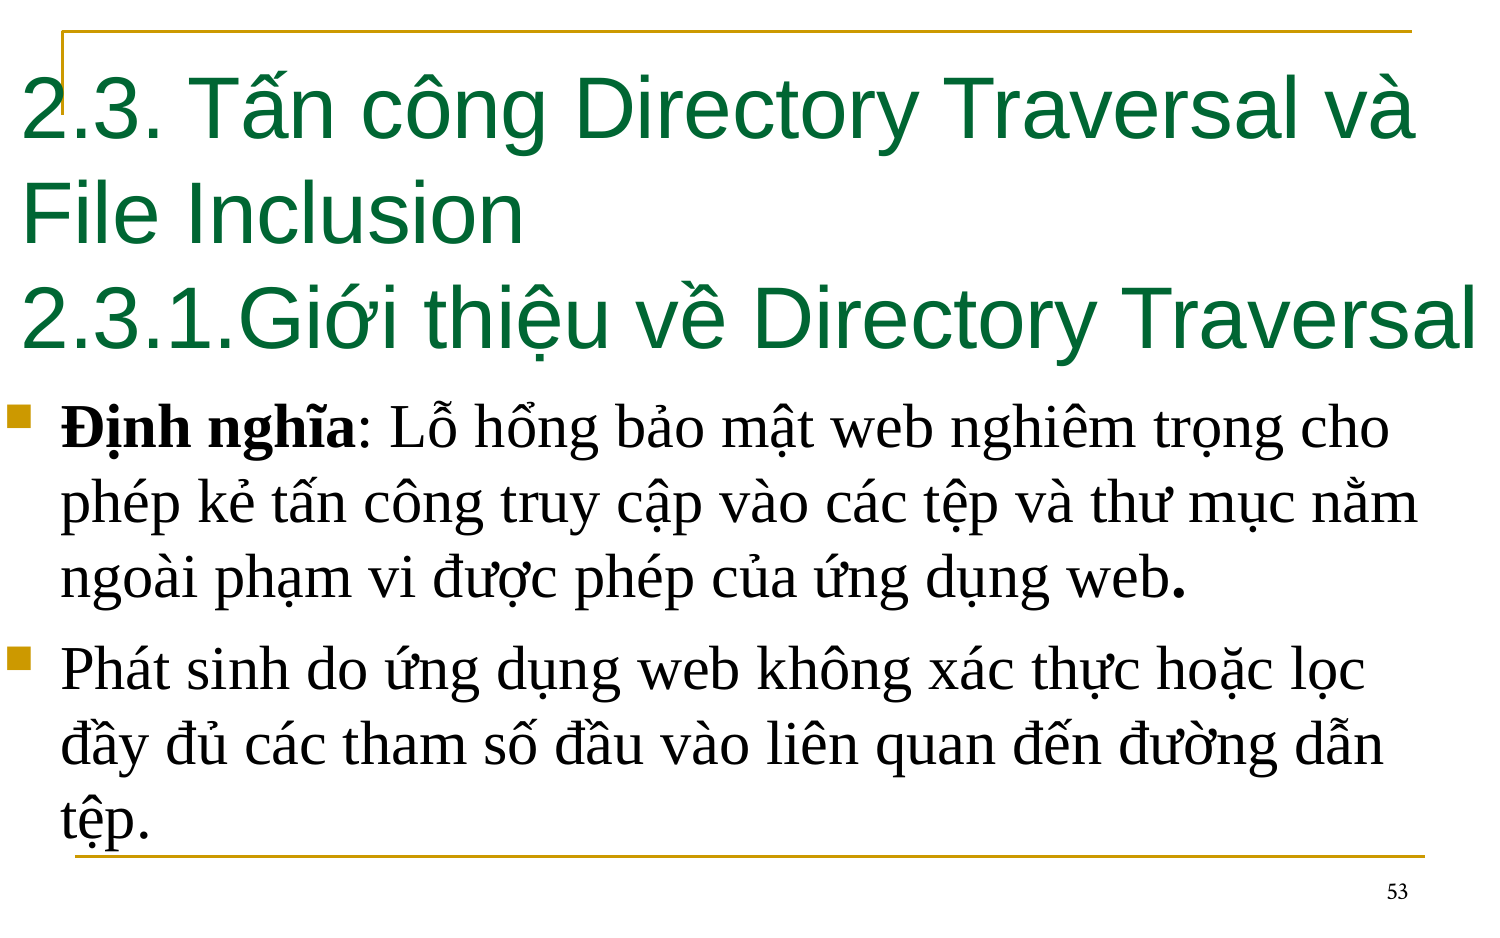

# 2.3. Tấn công Directory Traversal và File Inclusion 2.3.1.Giới thiệu về Directory Traversal
Định nghĩa: Lỗ hổng bảo mật web nghiêm trọng cho phép kẻ tấn công truy cập vào các tệp và thư mục nằm ngoài phạm vi được phép của ứng dụng web.
Phát sinh do ứng dụng web không xác thực hoặc lọc đầy đủ các tham số đầu vào liên quan đến đường dẫn tệp.

53